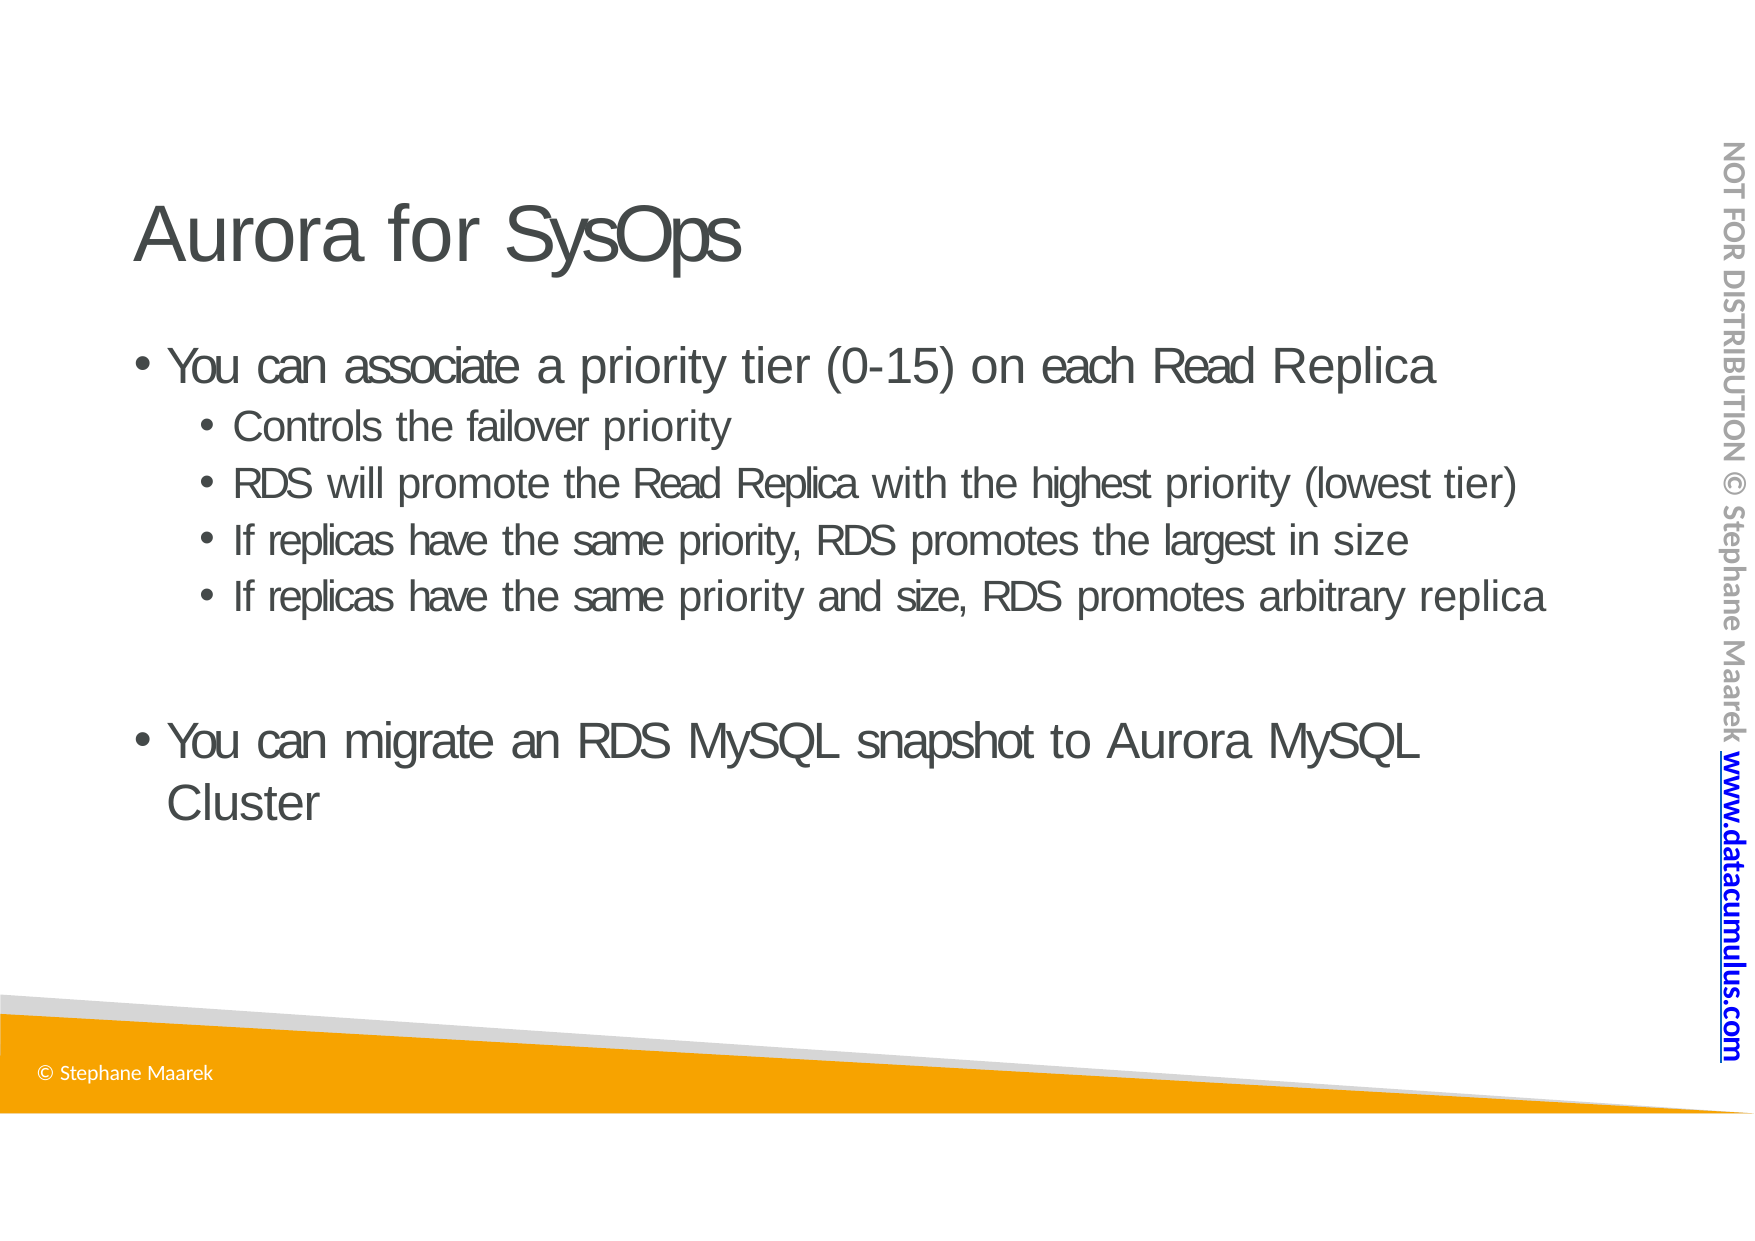

NOT FOR DISTRIBUTION © Stephane Maarek www.datacumulus.com
# Aurora for SysOps
You can associate a priority tier (0-15) on each Read Replica
Controls the failover priority
RDS will promote the Read Replica with the highest priority (lowest tier)
If replicas have the same priority, RDS promotes the largest in size
If replicas have the same priority and size, RDS promotes arbitrary replica

You can migrate an RDS MySQL snapshot to Aurora MySQL Cluster
© Stephane Maarek